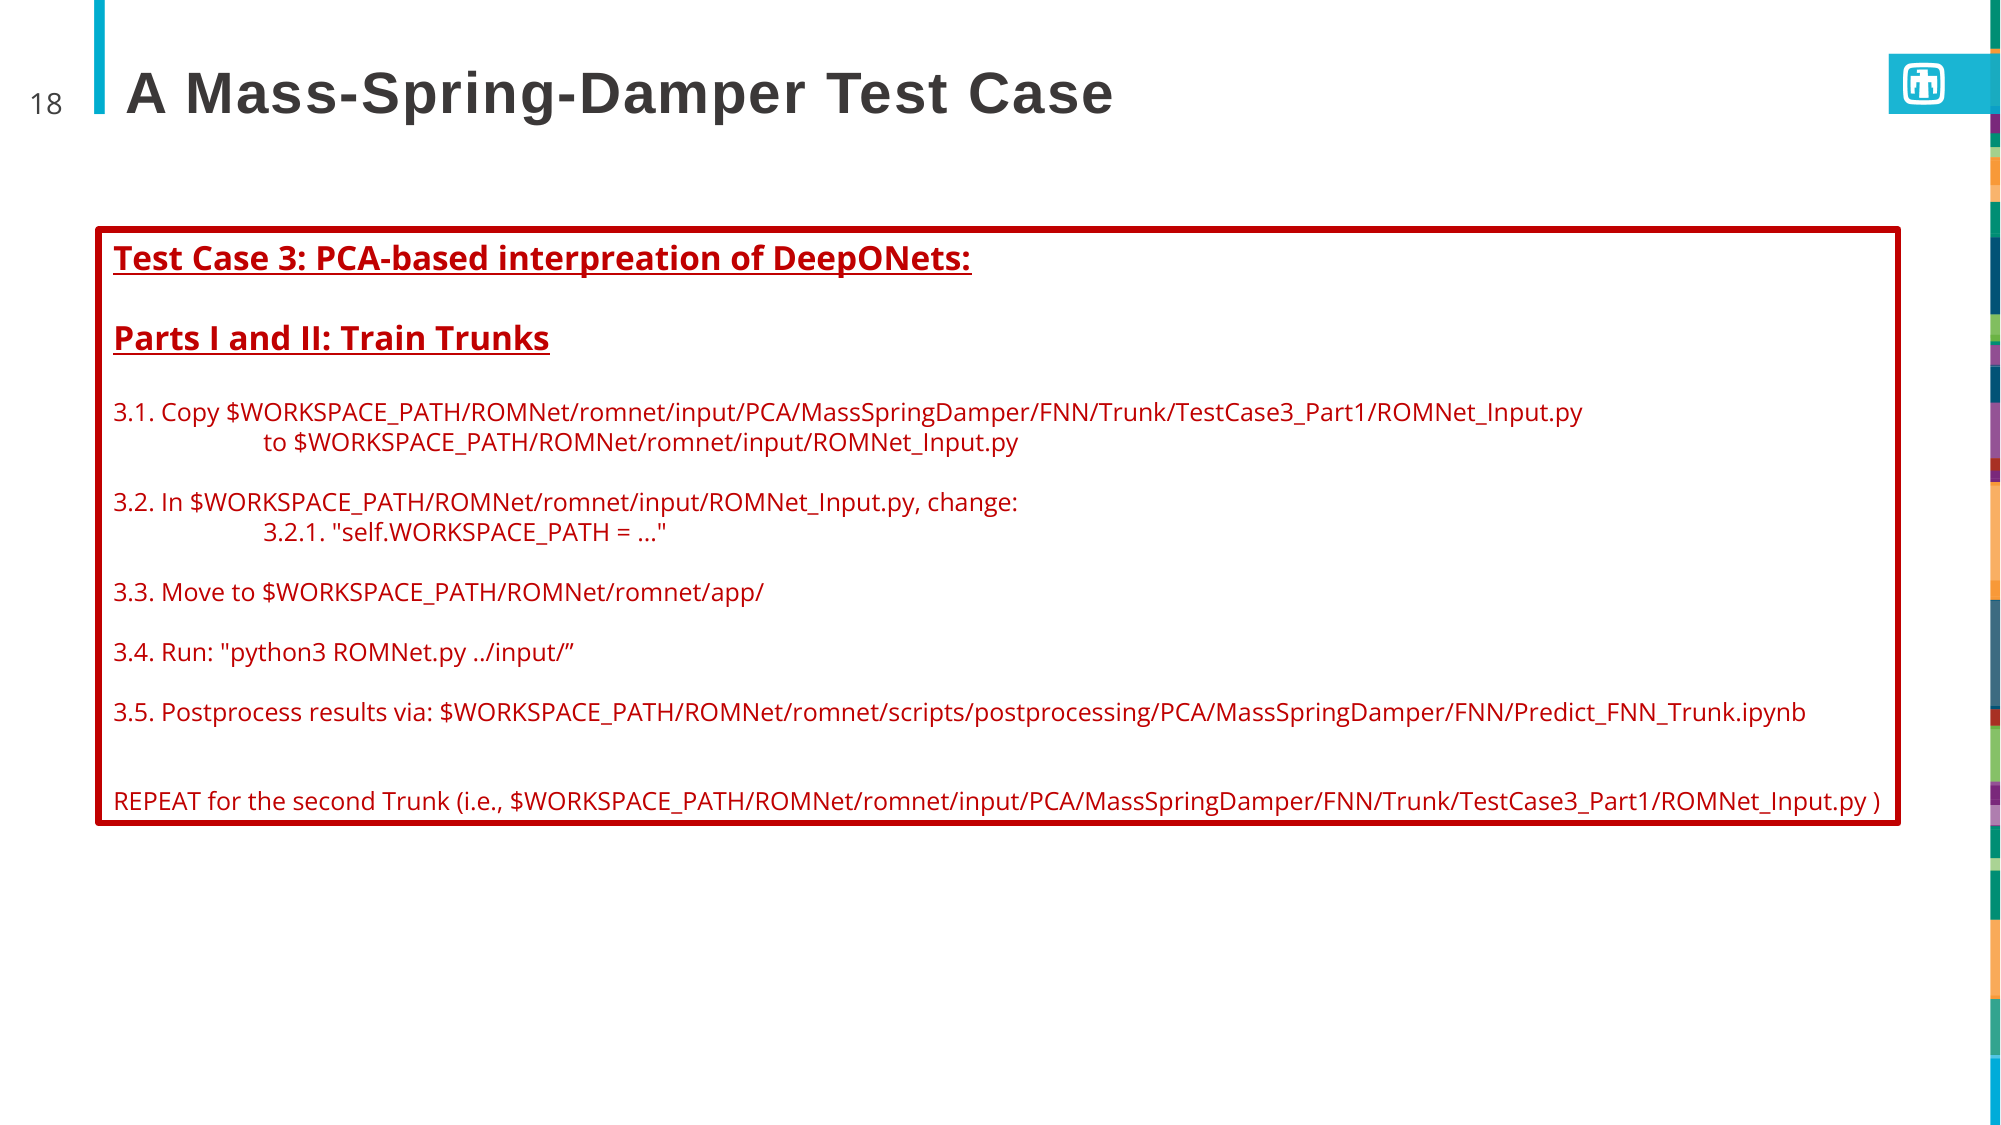

18
# A Mass-Spring-Damper Test Case
Test Case 3: PCA-based interpreation of DeepONets:

Parts I and II: Train Trunks

3.1. Copy $WORKSPACE_PATH/ROMNet/romnet/input/PCA/MassSpringDamper/FNN/Trunk/TestCase3_Part1/ROMNet_Input.py
	to $WORKSPACE_PATH/ROMNet/romnet/input/ROMNet_Input.py

3.2. In $WORKSPACE_PATH/ROMNet/romnet/input/ROMNet_Input.py, change:
	3.2.1. "self.WORKSPACE_PATH = ..."

3.3. Move to $WORKSPACE_PATH/ROMNet/romnet/app/

3.4. Run: "python3 ROMNet.py ../input/”

3.5. Postprocess results via: $WORKSPACE_PATH/ROMNet/romnet/scripts/postprocessing/PCA/MassSpringDamper/FNN/Predict_FNN_Trunk.ipynb

REPEAT for the second Trunk (i.e., $WORKSPACE_PATH/ROMNet/romnet/input/PCA/MassSpringDamper/FNN/Trunk/TestCase3_Part1/ROMNet_Input.py )